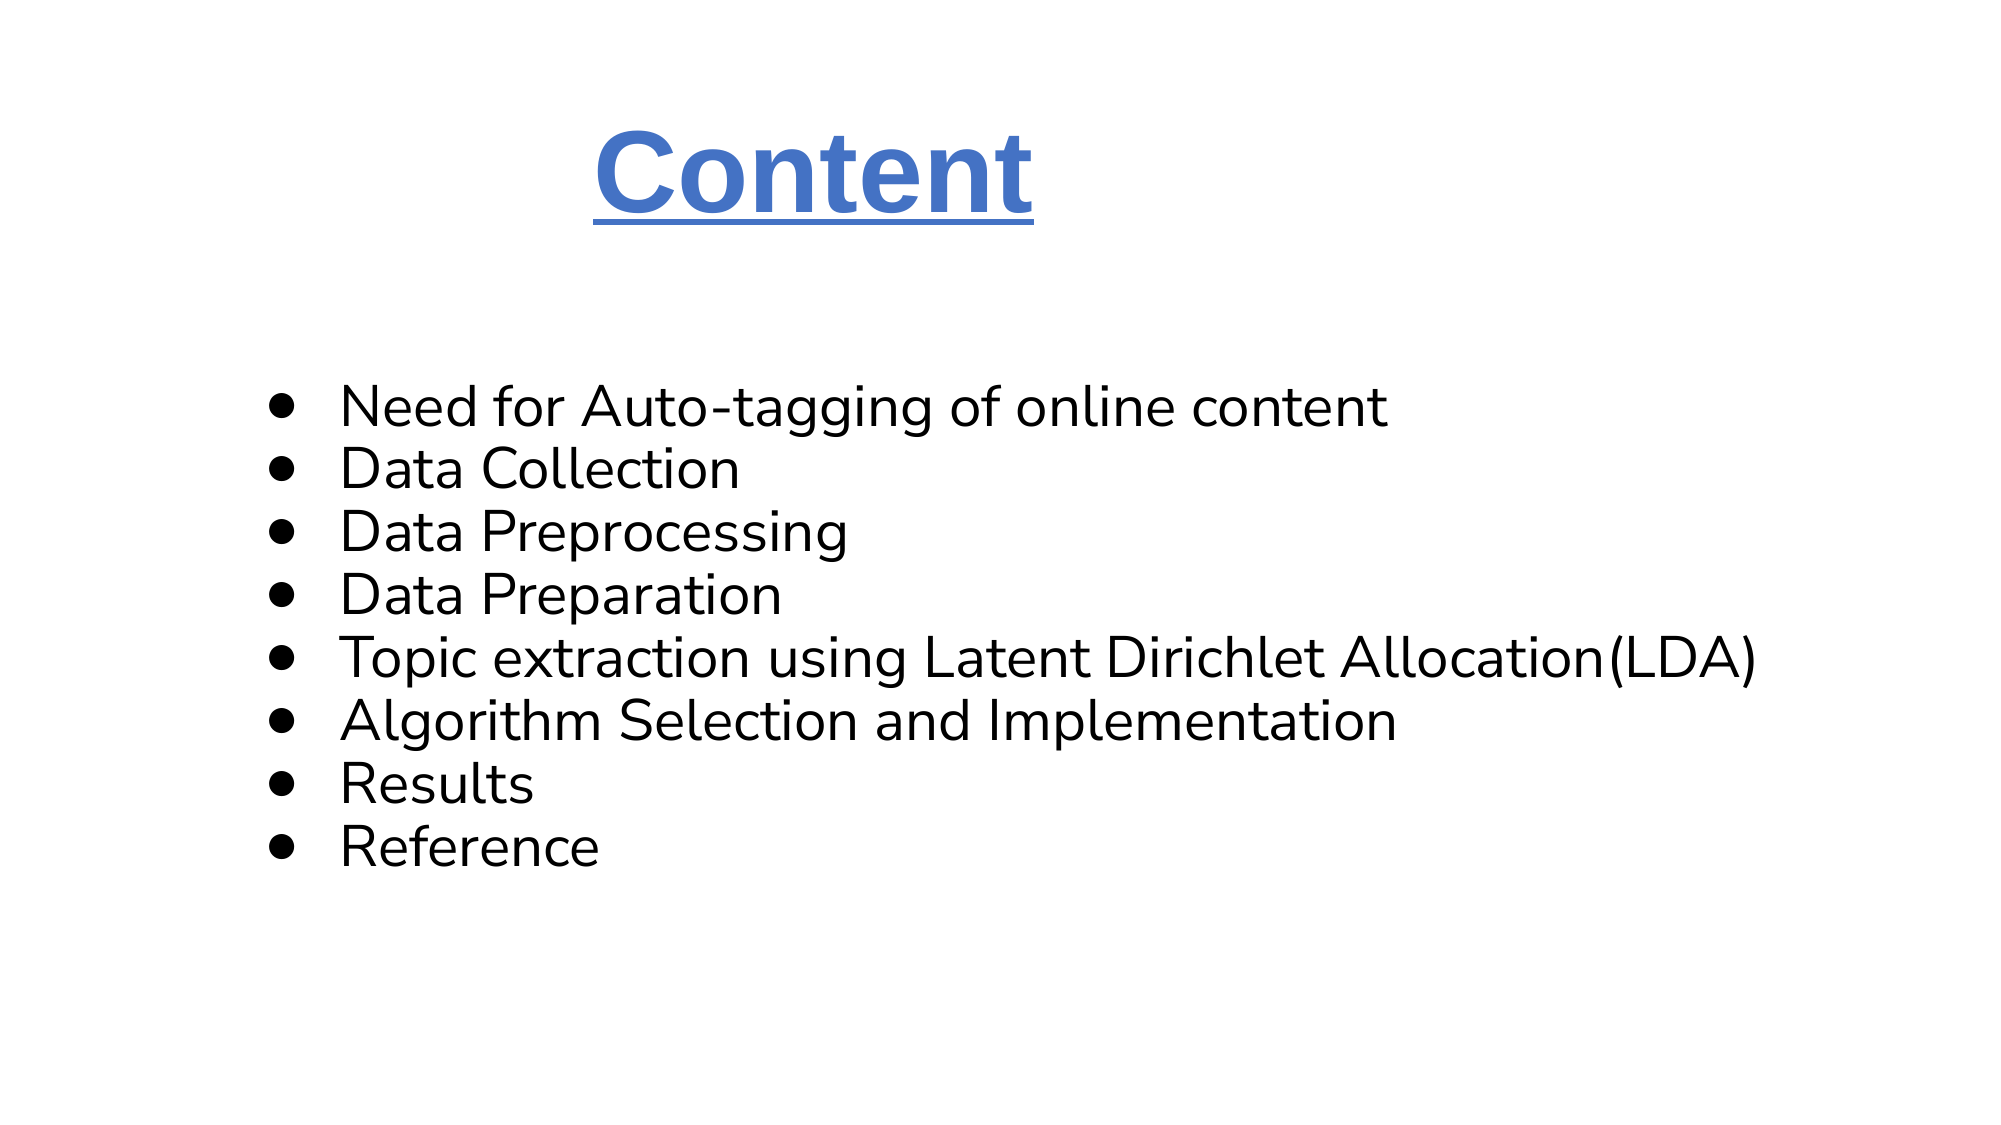

Content
Need for Auto-tagging of online content
Data Collection
Data Preprocessing
Data Preparation
Topic extraction using Latent Dirichlet Allocation(LDA)
Algorithm Selection and Implementation
Results
Reference